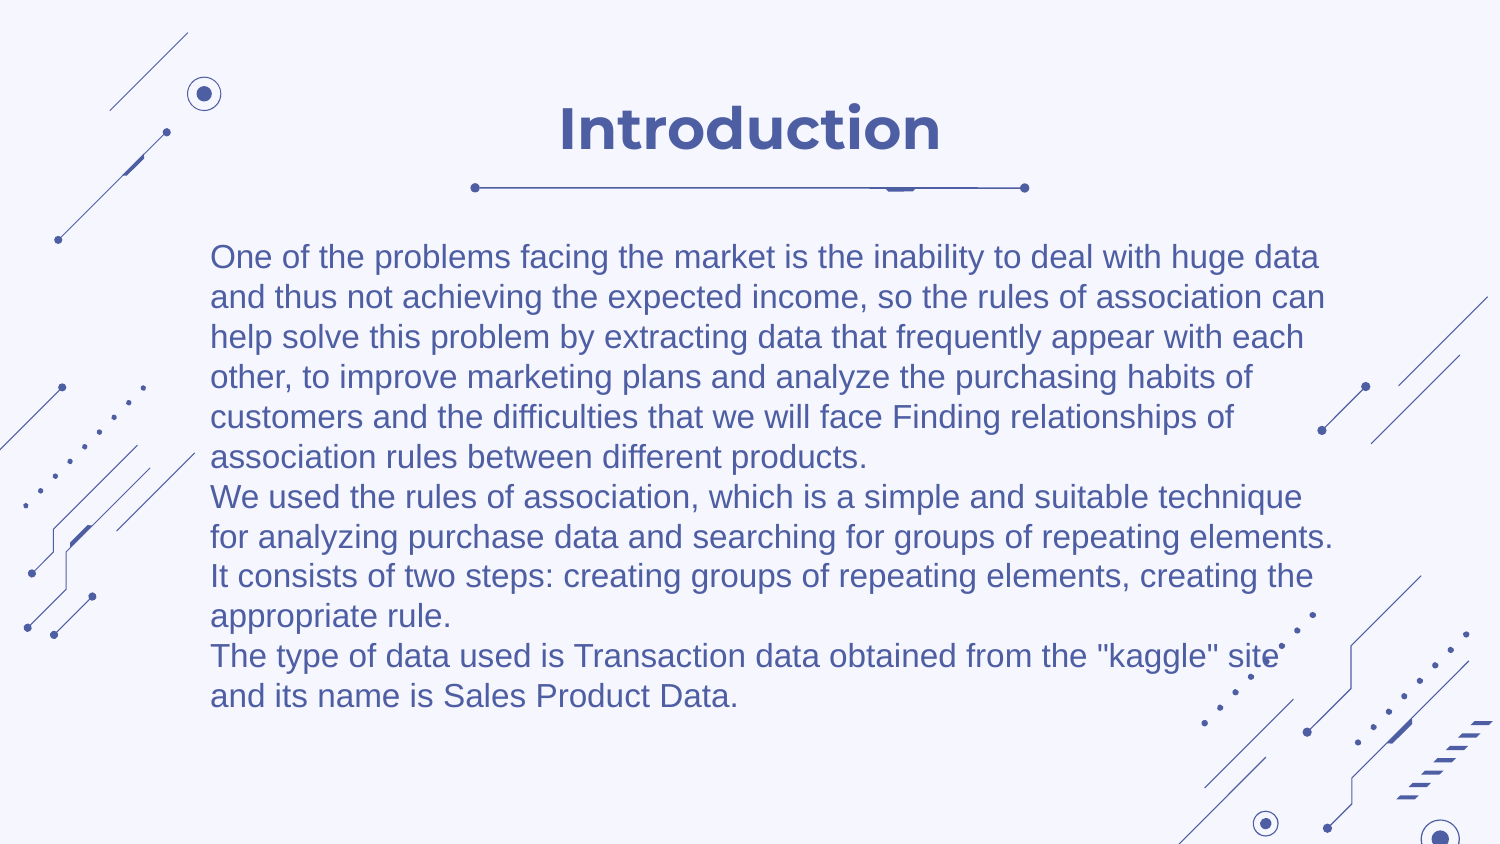

# Introduction

One of the problems facing the market is the inability to deal with huge data and thus not achieving the expected income, so the rules of association can help solve this problem by extracting data that frequently appear with each other, to improve marketing plans and analyze the purchasing habits of customers and the difficulties that we will face Finding relationships of association rules between different products.
We used the rules of association, which is a simple and suitable technique for analyzing purchase data and searching for groups of repeating elements. It consists of two steps: creating groups of repeating elements, creating the appropriate rule.
The type of data used is Transaction data obtained from the "kaggle" site and its name is Sales Product Data.